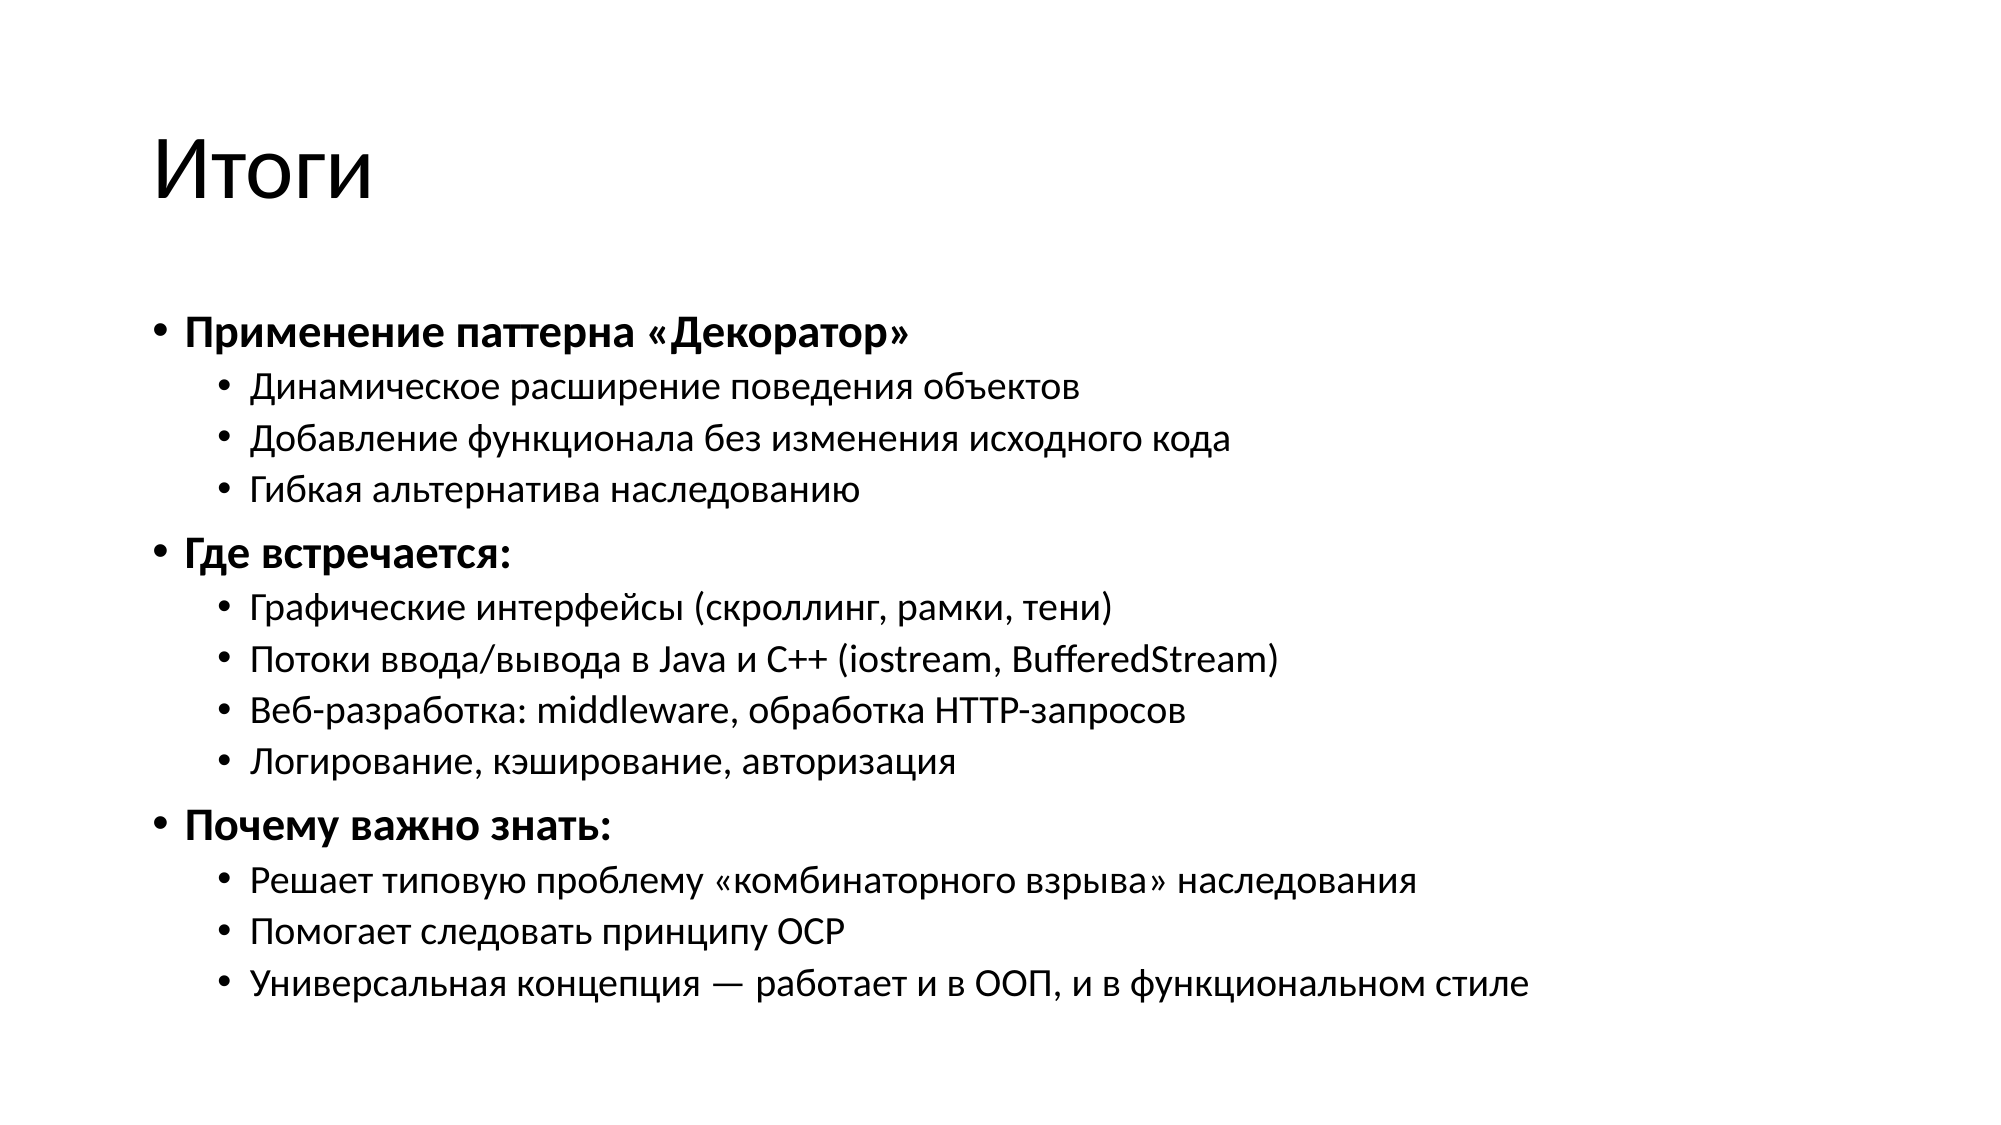

# Итоги
Применение паттерна «Декоратор»
Динамическое расширение поведения объектов
Добавление функционала без изменения исходного кода
Гибкая альтернатива наследованию
Где встречается:
Графические интерфейсы (скроллинг, рамки, тени)
Потоки ввода/вывода в Java и C++ (iostream, BufferedStream)
Веб-разработка: middleware, обработка HTTP-запросов
Логирование, кэширование, авторизация
Почему важно знать:
Решает типовую проблему «комбинаторного взрыва» наследования
Помогает следовать принципу OCP
Универсальная концепция — работает и в ООП, и в функциональном стиле